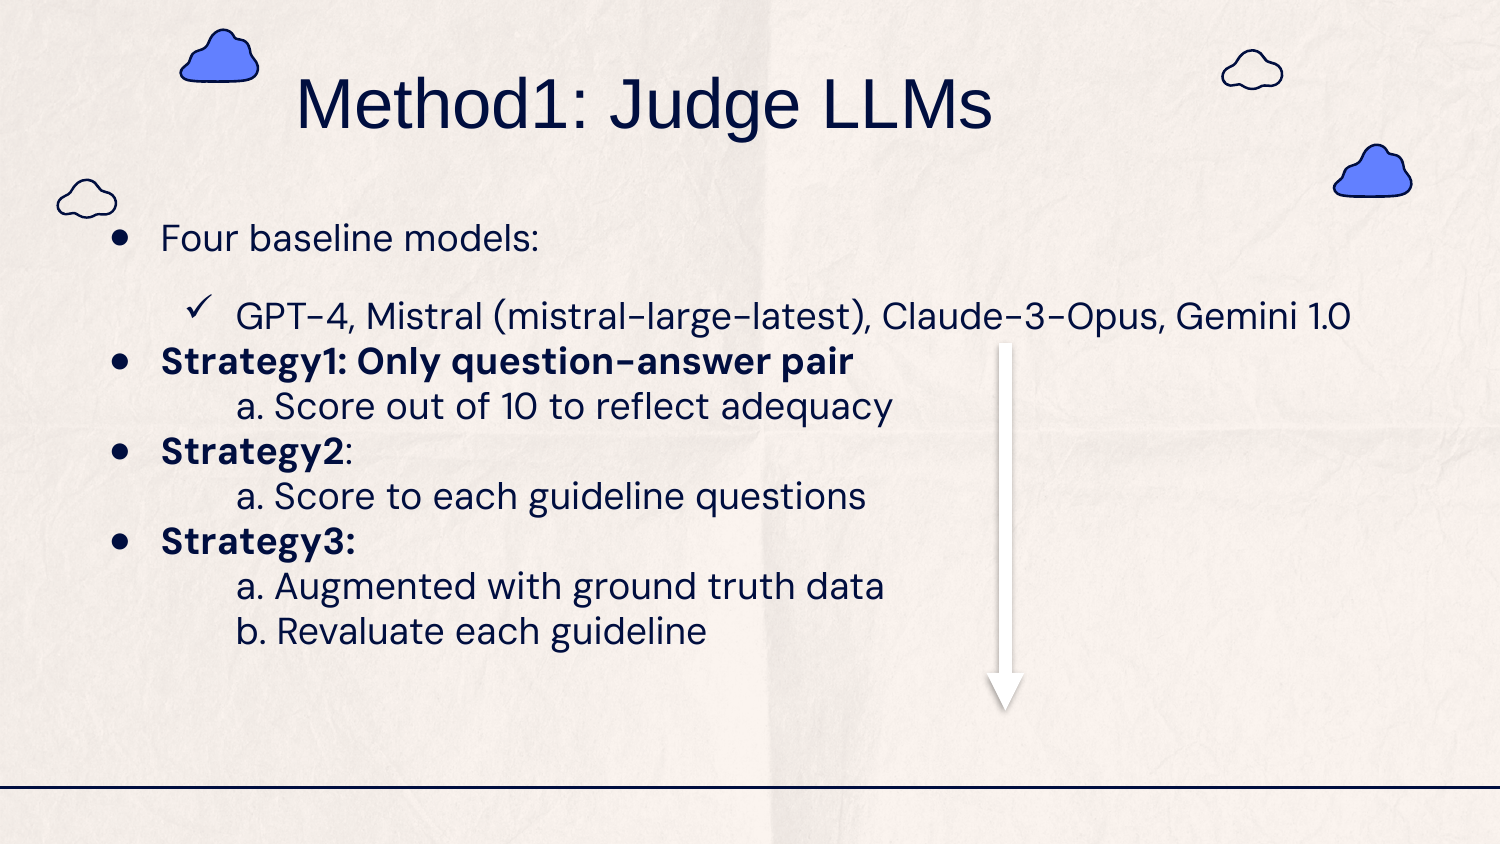

Method1: Judge LLMs

Four baseline models:
GPT-4, Mistral (mistral-large-latest), Claude-3-Opus, Gemini 1.0
Strategy1: Only question-answer pair
	a. Score out of 10 to reflect adequacy
Strategy2:
	a. Score to each guideline questions
Strategy3:
	a. Augmented with ground truth data
	b. Revaluate each guideline